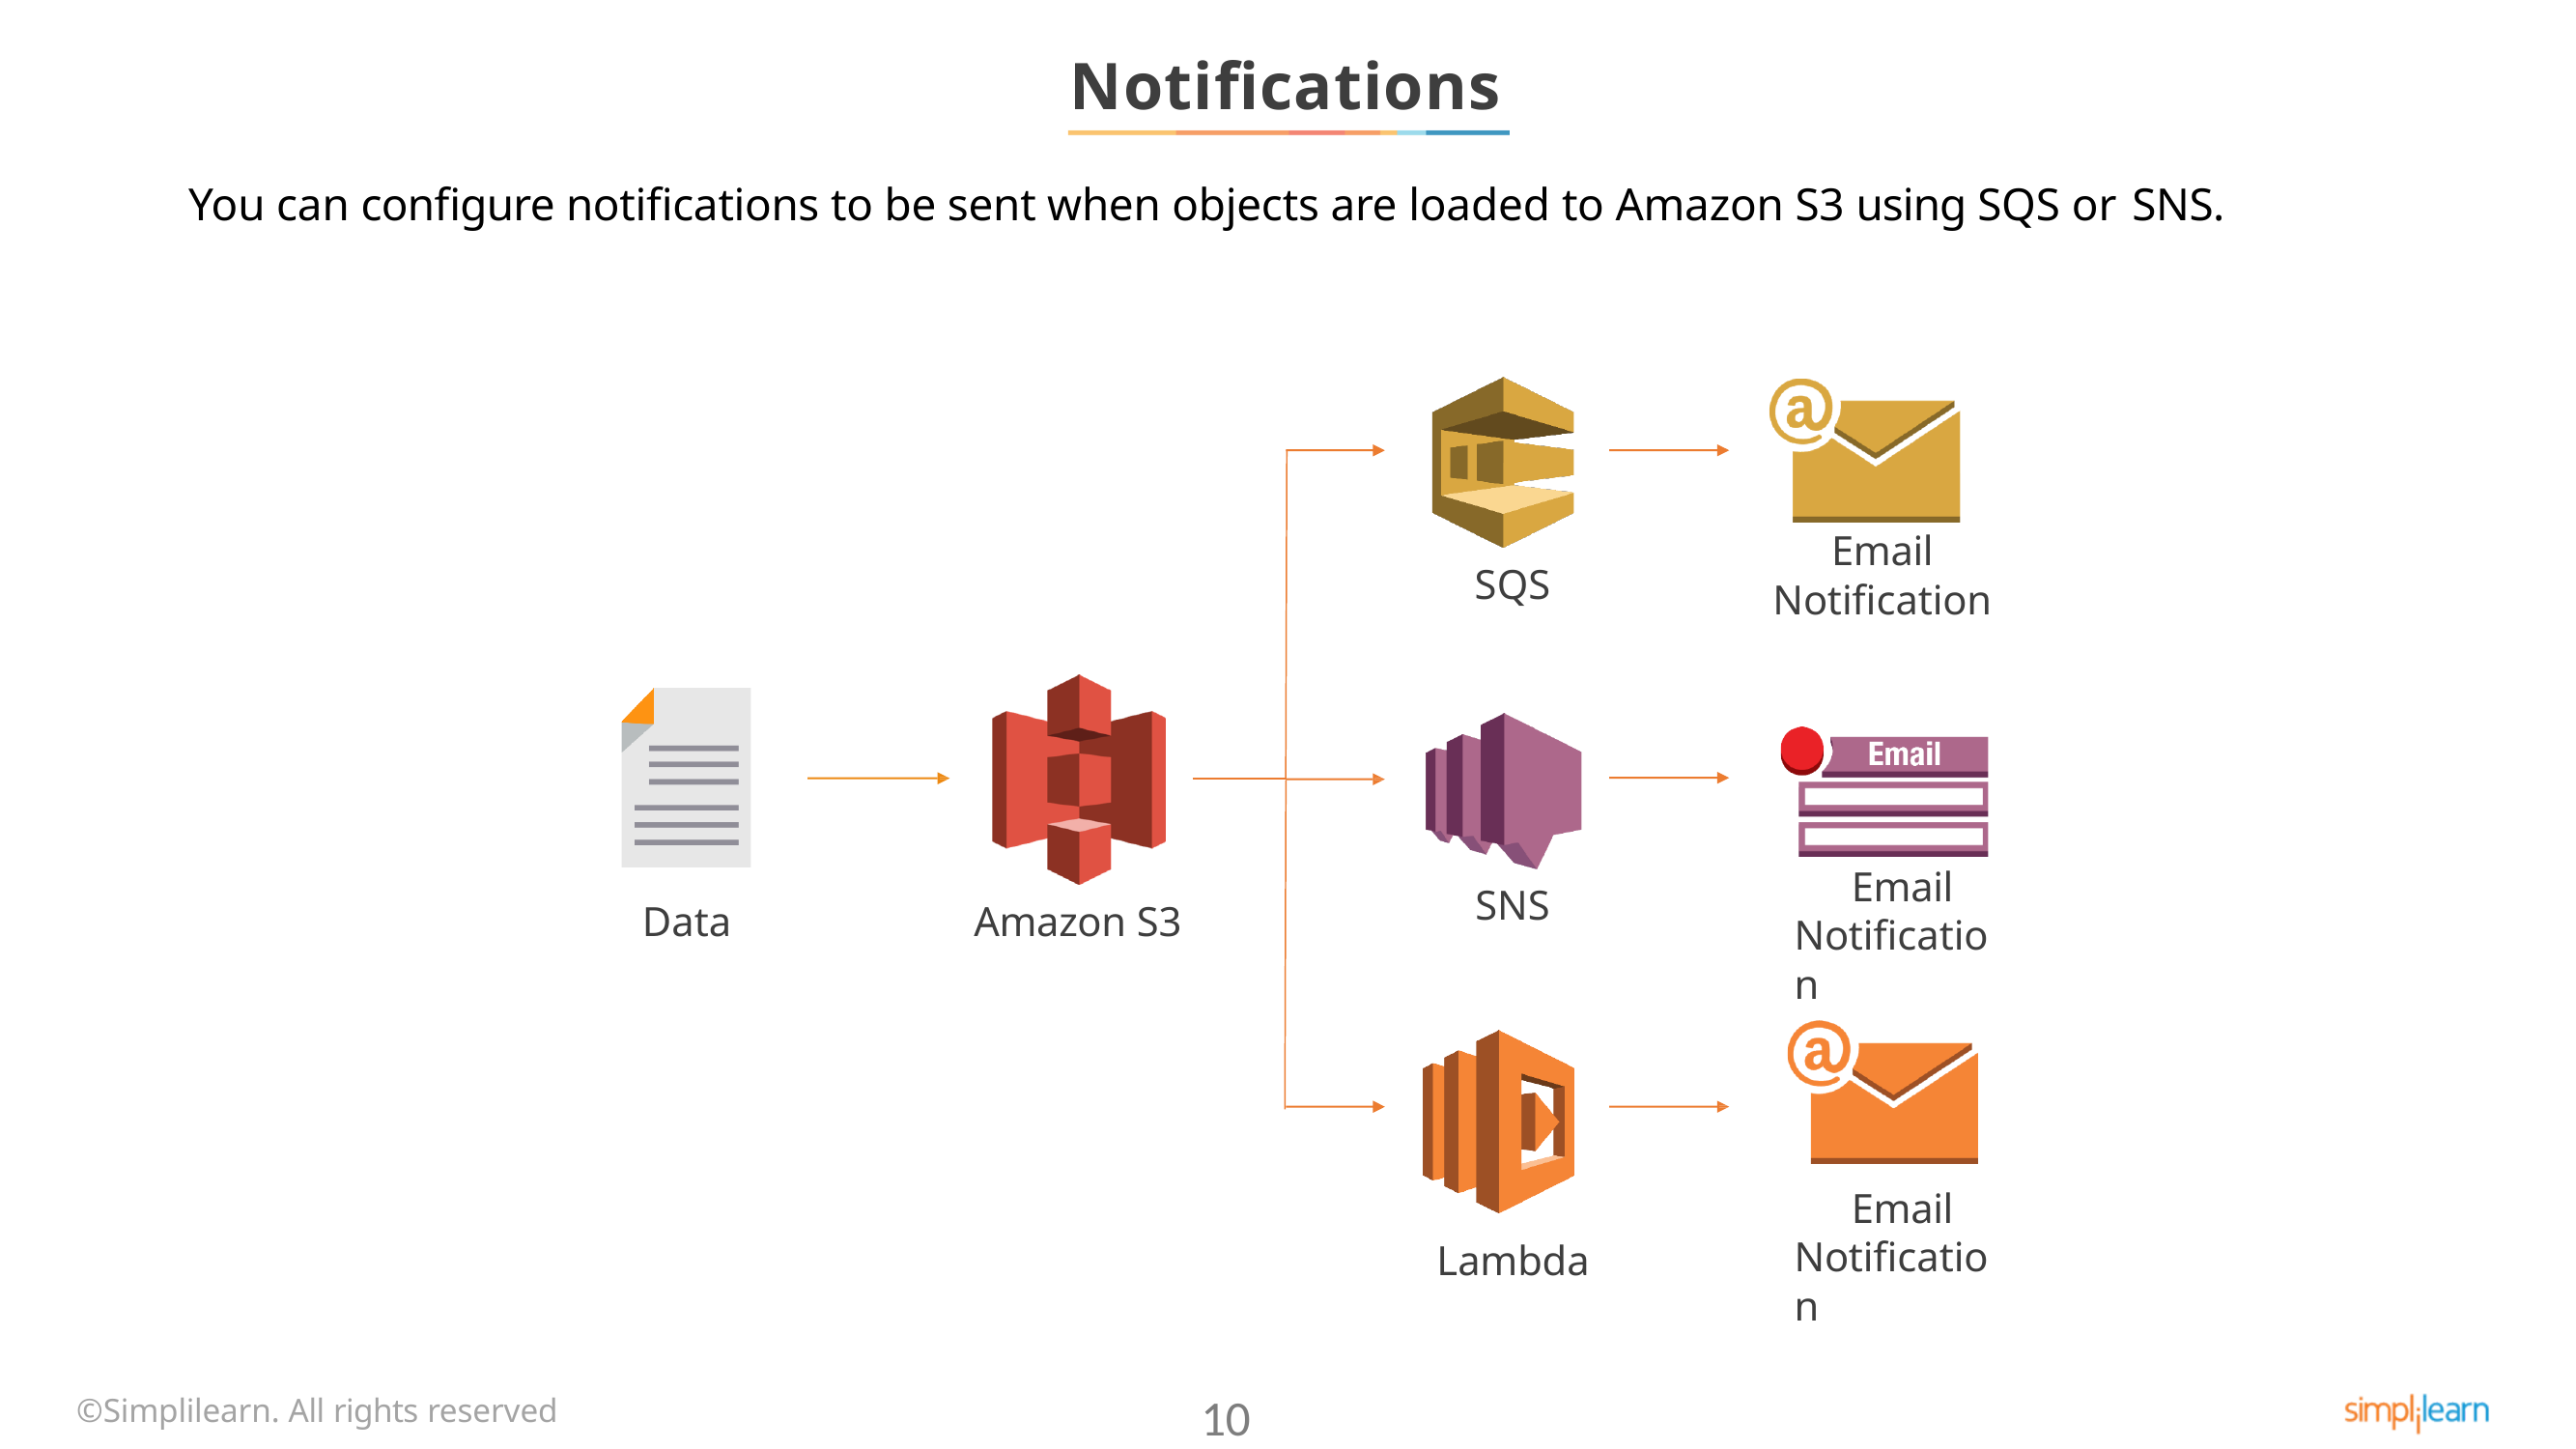

# Notifications

You can configure notifications to be sent when objects are loaded to Amazon S3 using SQS or SNS.

Email
Notification
SQS

Email  Notification
SNS
Data
Amazon S3

Email  Notification
Lambda
©Simplilearn. All rights reserved
10